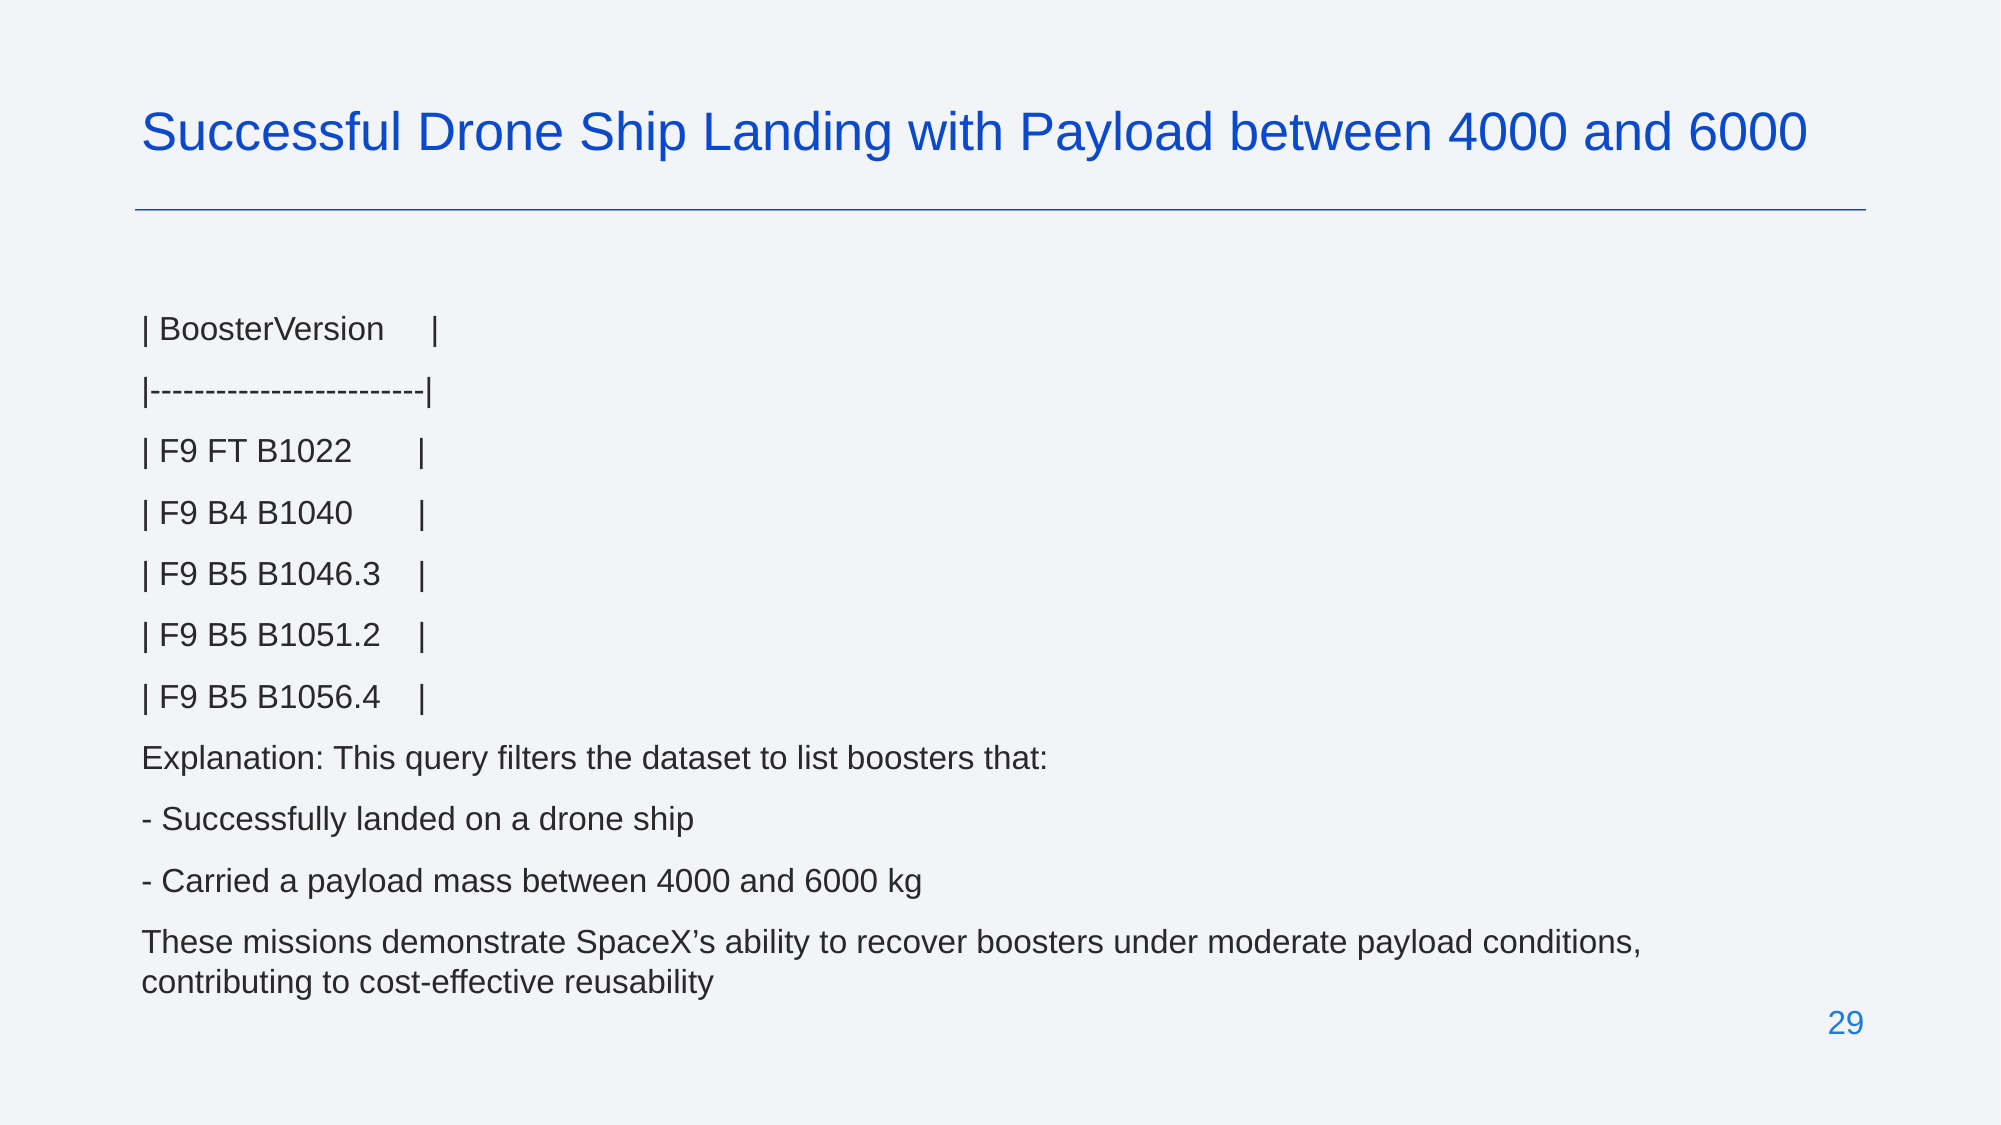

Successful Drone Ship Landing with Payload between 4000 and 6000
| BoosterVersion     |
|-------------------------|
| F9 FT B1022       |
| F9 B4 B1040       |
| F9 B5 B1046.3    |
| F9 B5 B1051.2    |
| F9 B5 B1056.4    |
Explanation: This query filters the dataset to list boosters that:
- Successfully landed on a drone ship
- Carried a payload mass between 4000 and 6000 kg
These missions demonstrate SpaceX’s ability to recover boosters under moderate payload conditions, contributing to cost-effective reusability
29